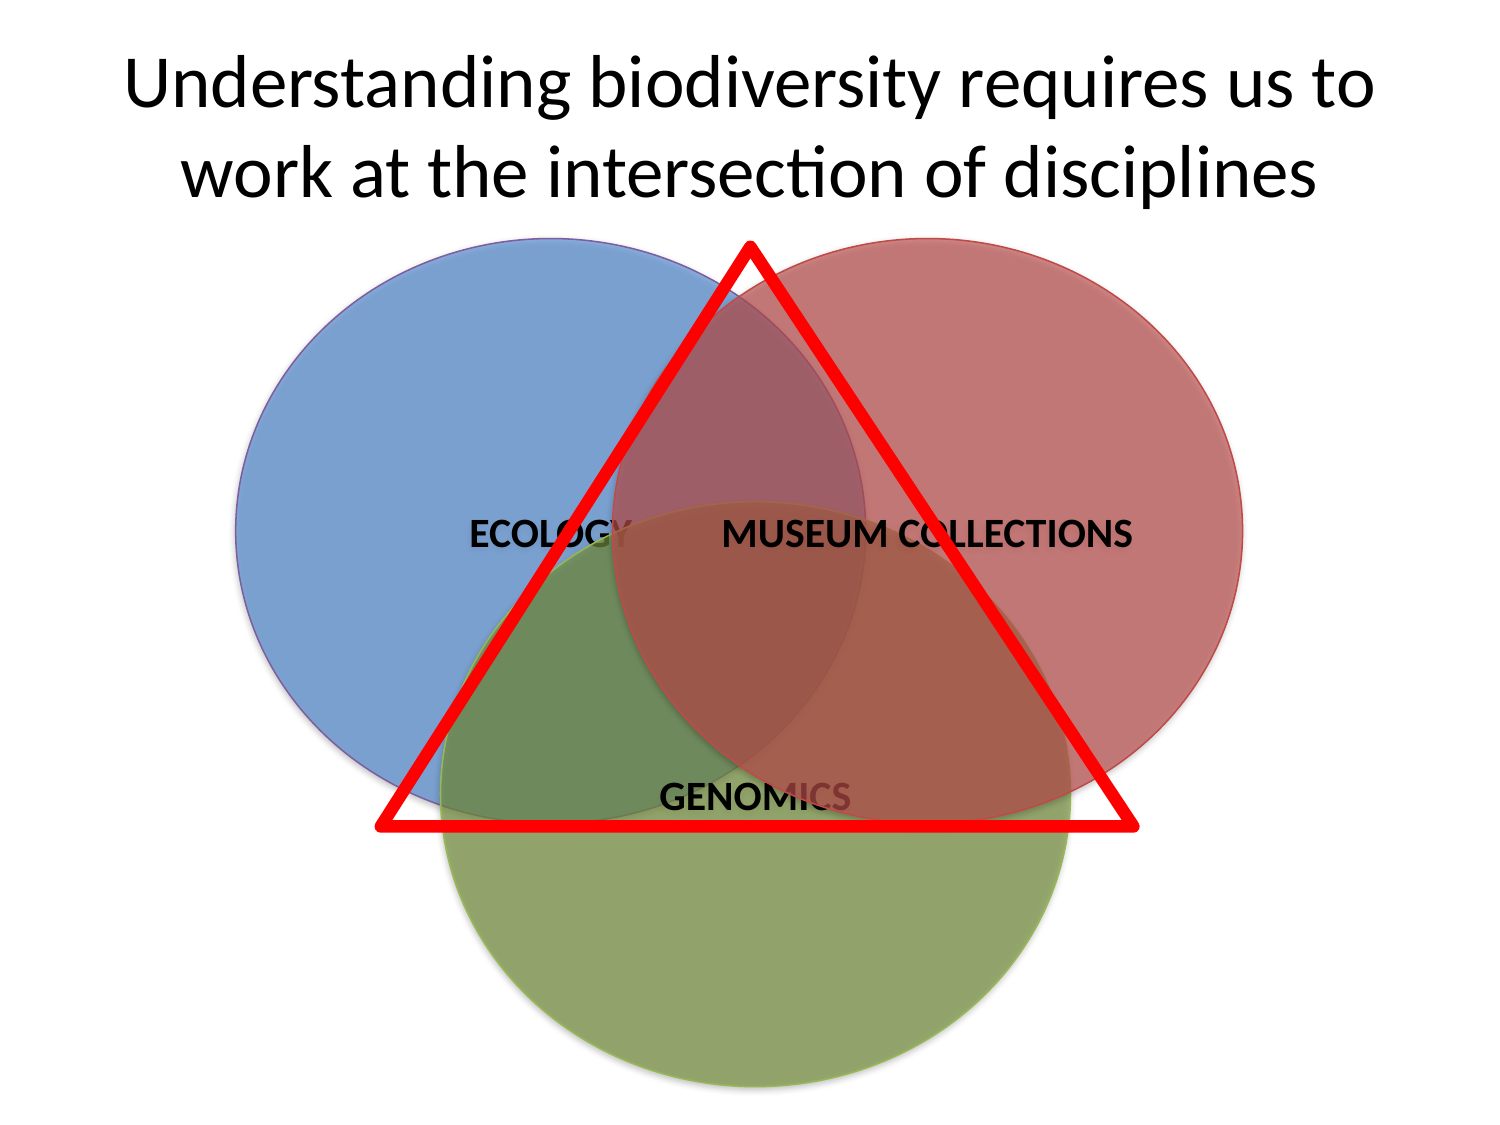

# Understanding biodiversity requires us to work at the intersection of disciplines
ECOLOGY
MUSEUM COLLECTIONS

GENOMICS